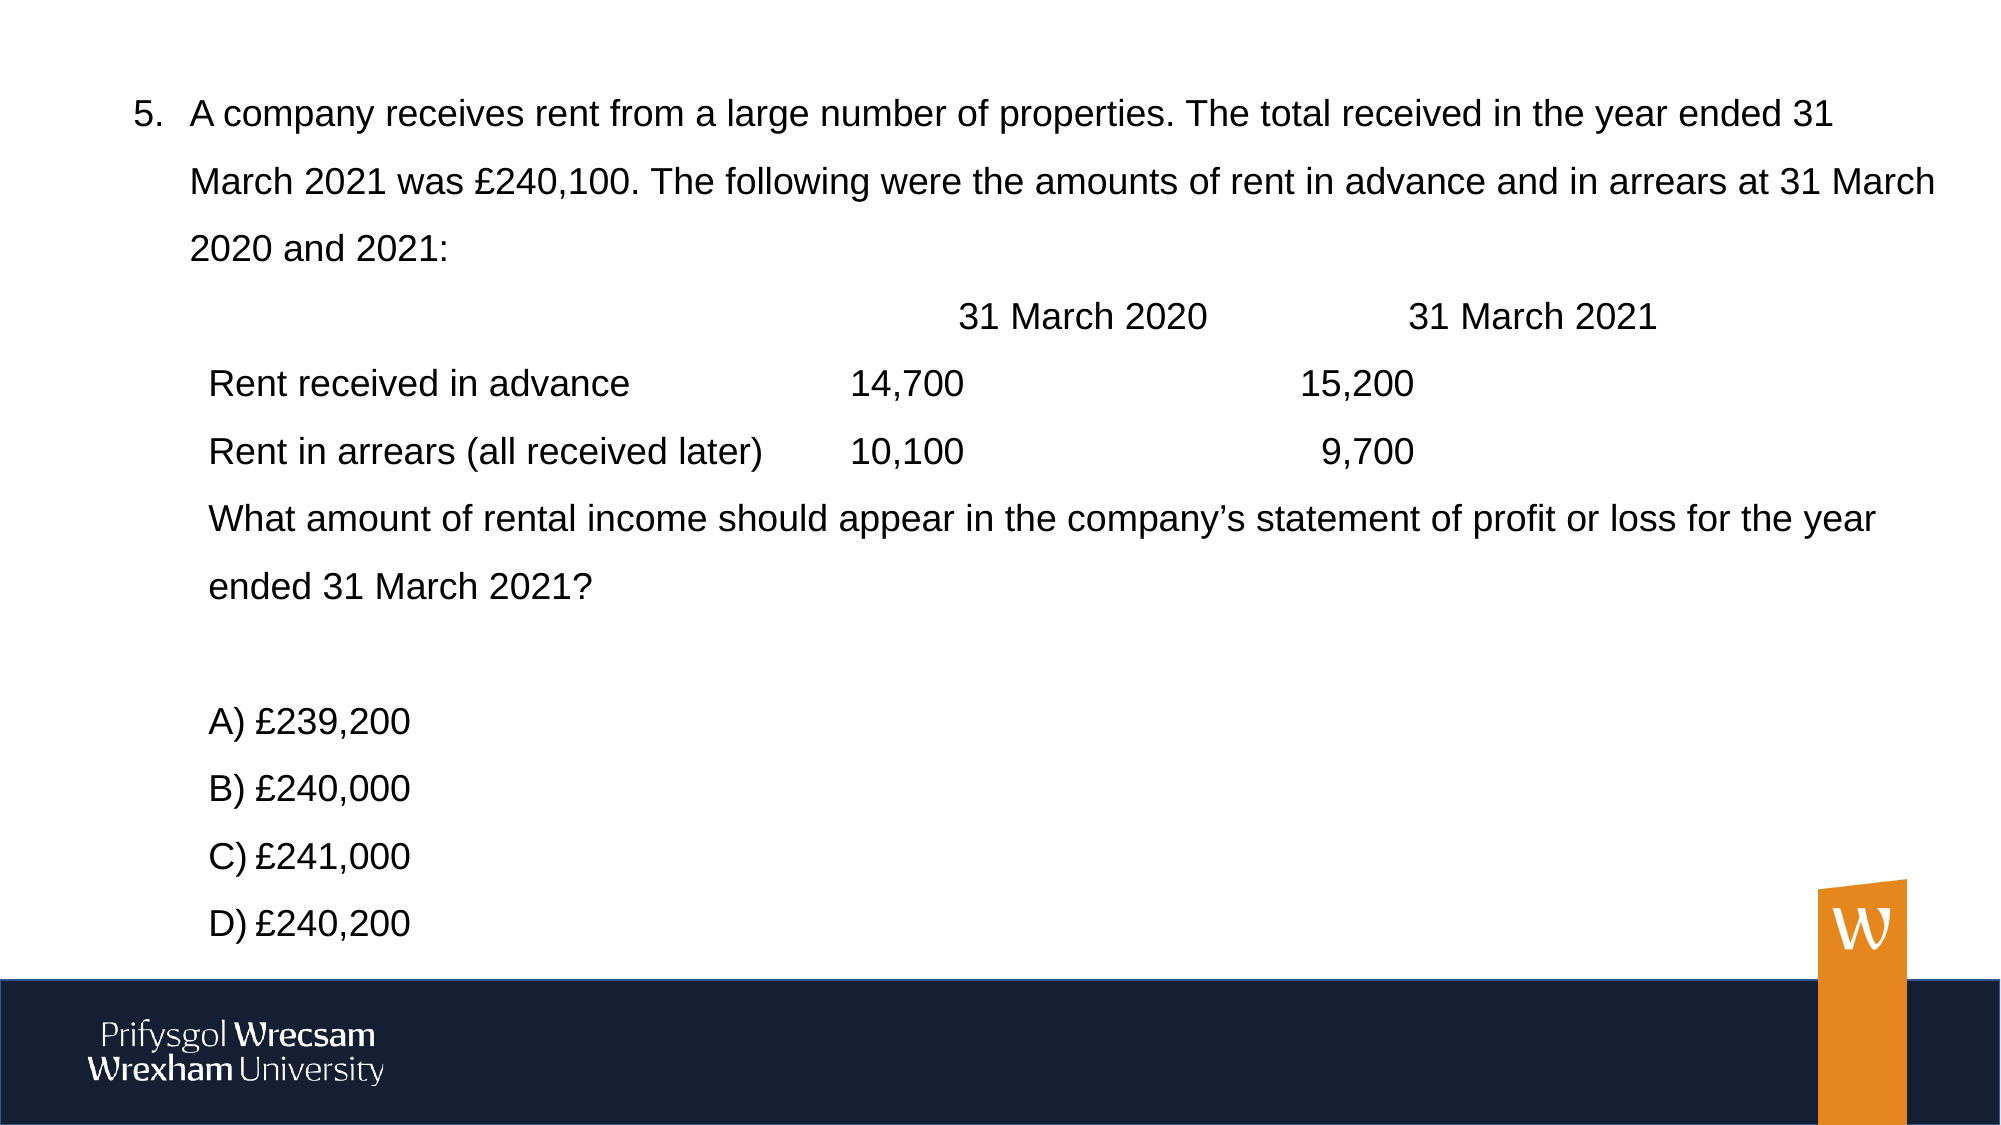

A company receives rent from a large number of properties. The total received in the year ended 31 March 2021 was £240,100. The following were the amounts of rent in advance and in arrears at 31 March 2020 and 2021:
			31 March 2020		31 March 2021
Rent received in advance		    14,700		    15,200
Rent in arrears (all received later)	    10,100		      9,700
What amount of rental income should appear in the company’s statement of profit or loss for the year ended 31 March 2021?

£239,200
£240,000
£241,000
£240,200